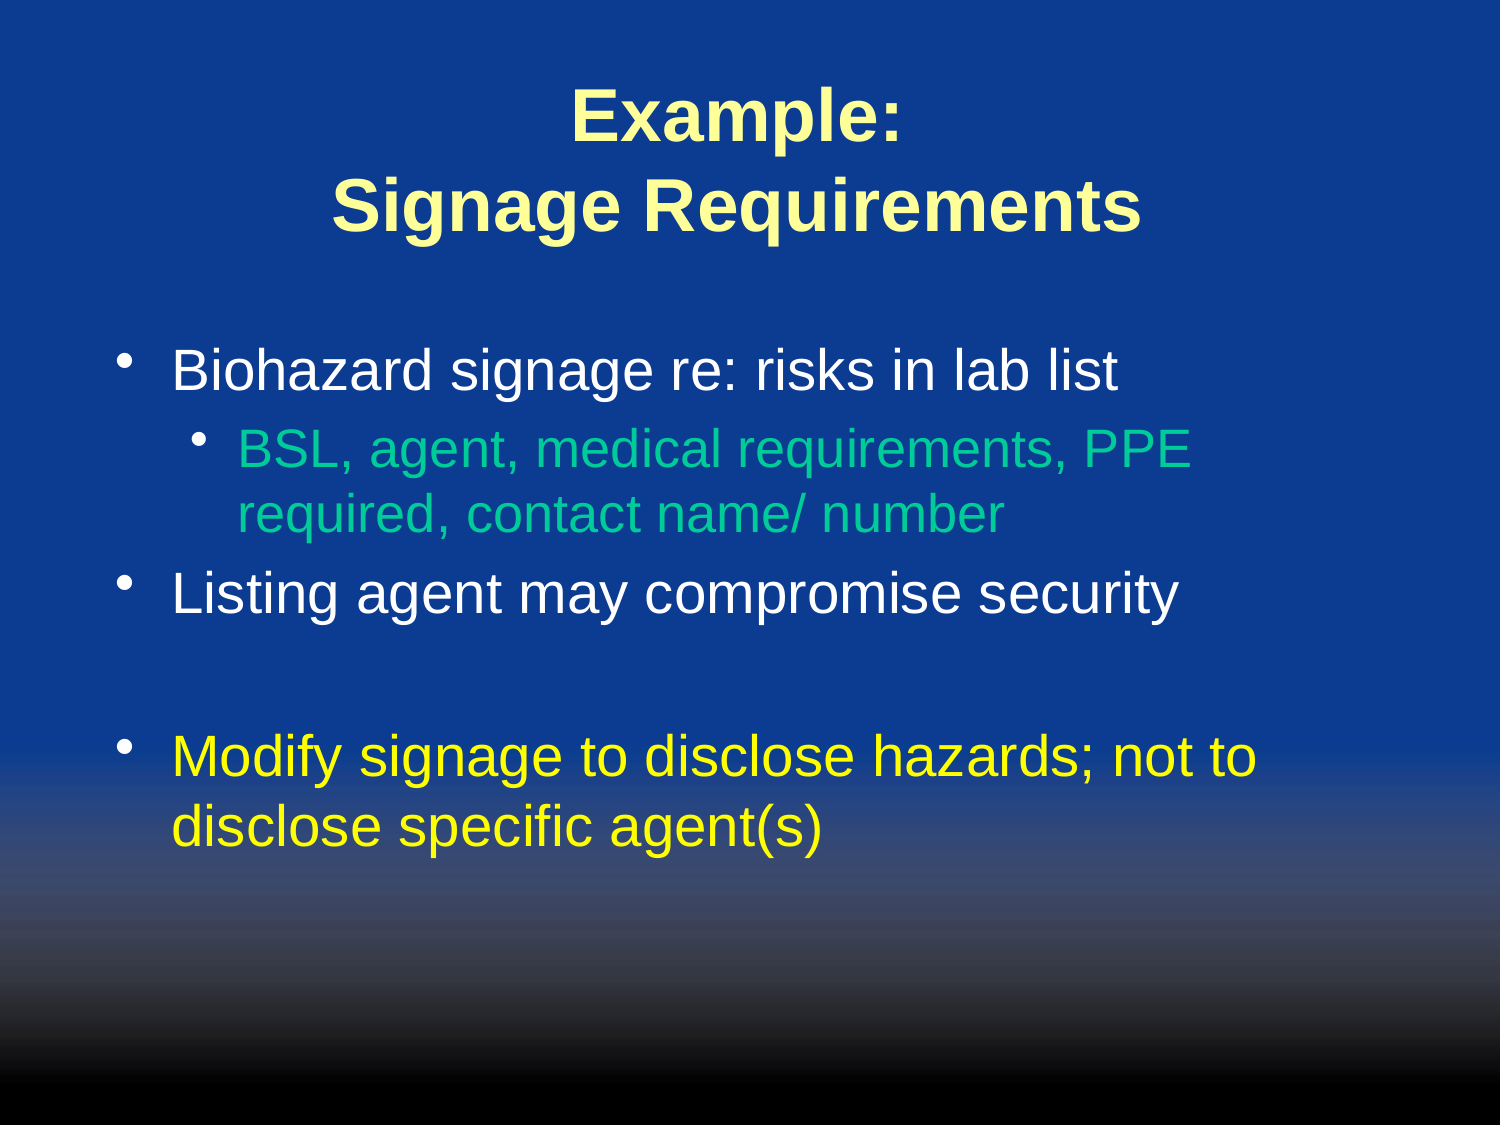

# Example: Signage Requirements
Biohazard signage re: risks in lab list
BSL, agent, medical requirements, PPE required, contact name/ number
Listing agent may compromise security

Modify signage to disclose hazards; not to disclose specific agent(s)